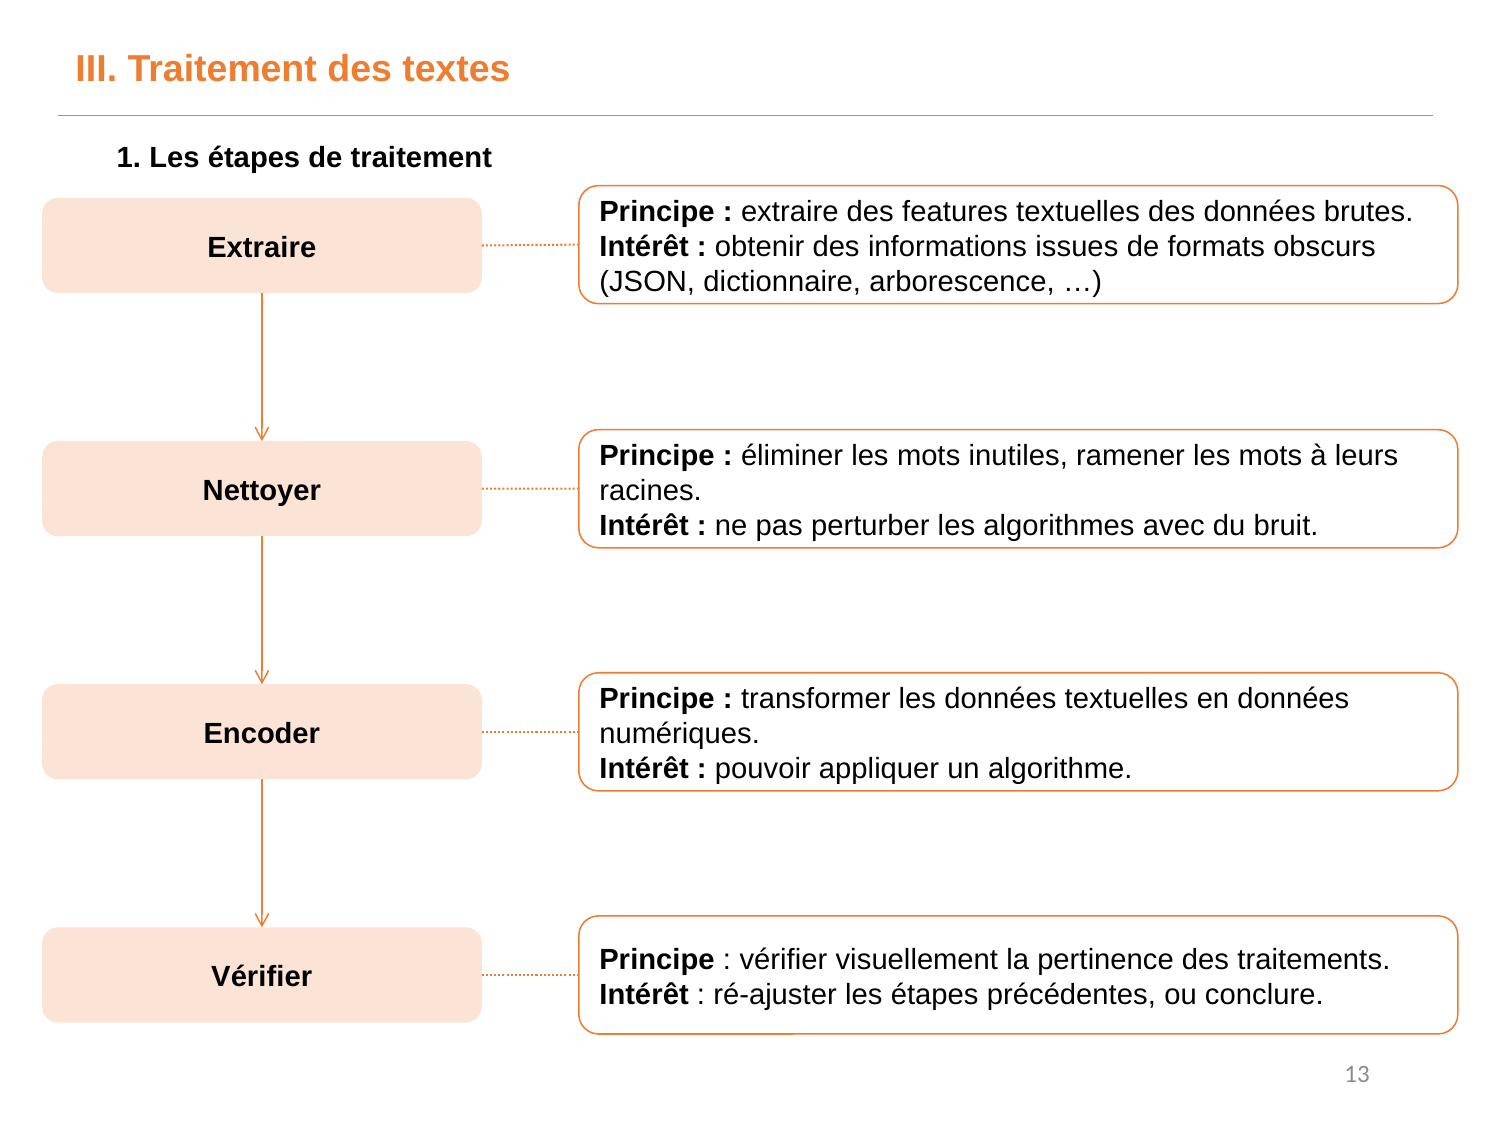

III. Traitement des textes
1. Les étapes de traitement
Principe : extraire des features textuelles des données brutes. Intérêt : obtenir des informations issues de formats obscurs (JSON, dictionnaire, arborescence, …)
Extraire
Principe : éliminer les mots inutiles, ramener les mots à leurs racines.
Intérêt : ne pas perturber les algorithmes avec du bruit.
Nettoyer
Principe : transformer les données textuelles en données numériques.
Intérêt : pouvoir appliquer un algorithme.
Encoder
Principe : vérifier visuellement la pertinence des traitements.
Intérêt : ré-ajuster les étapes précédentes, ou conclure.
Vérifier
13